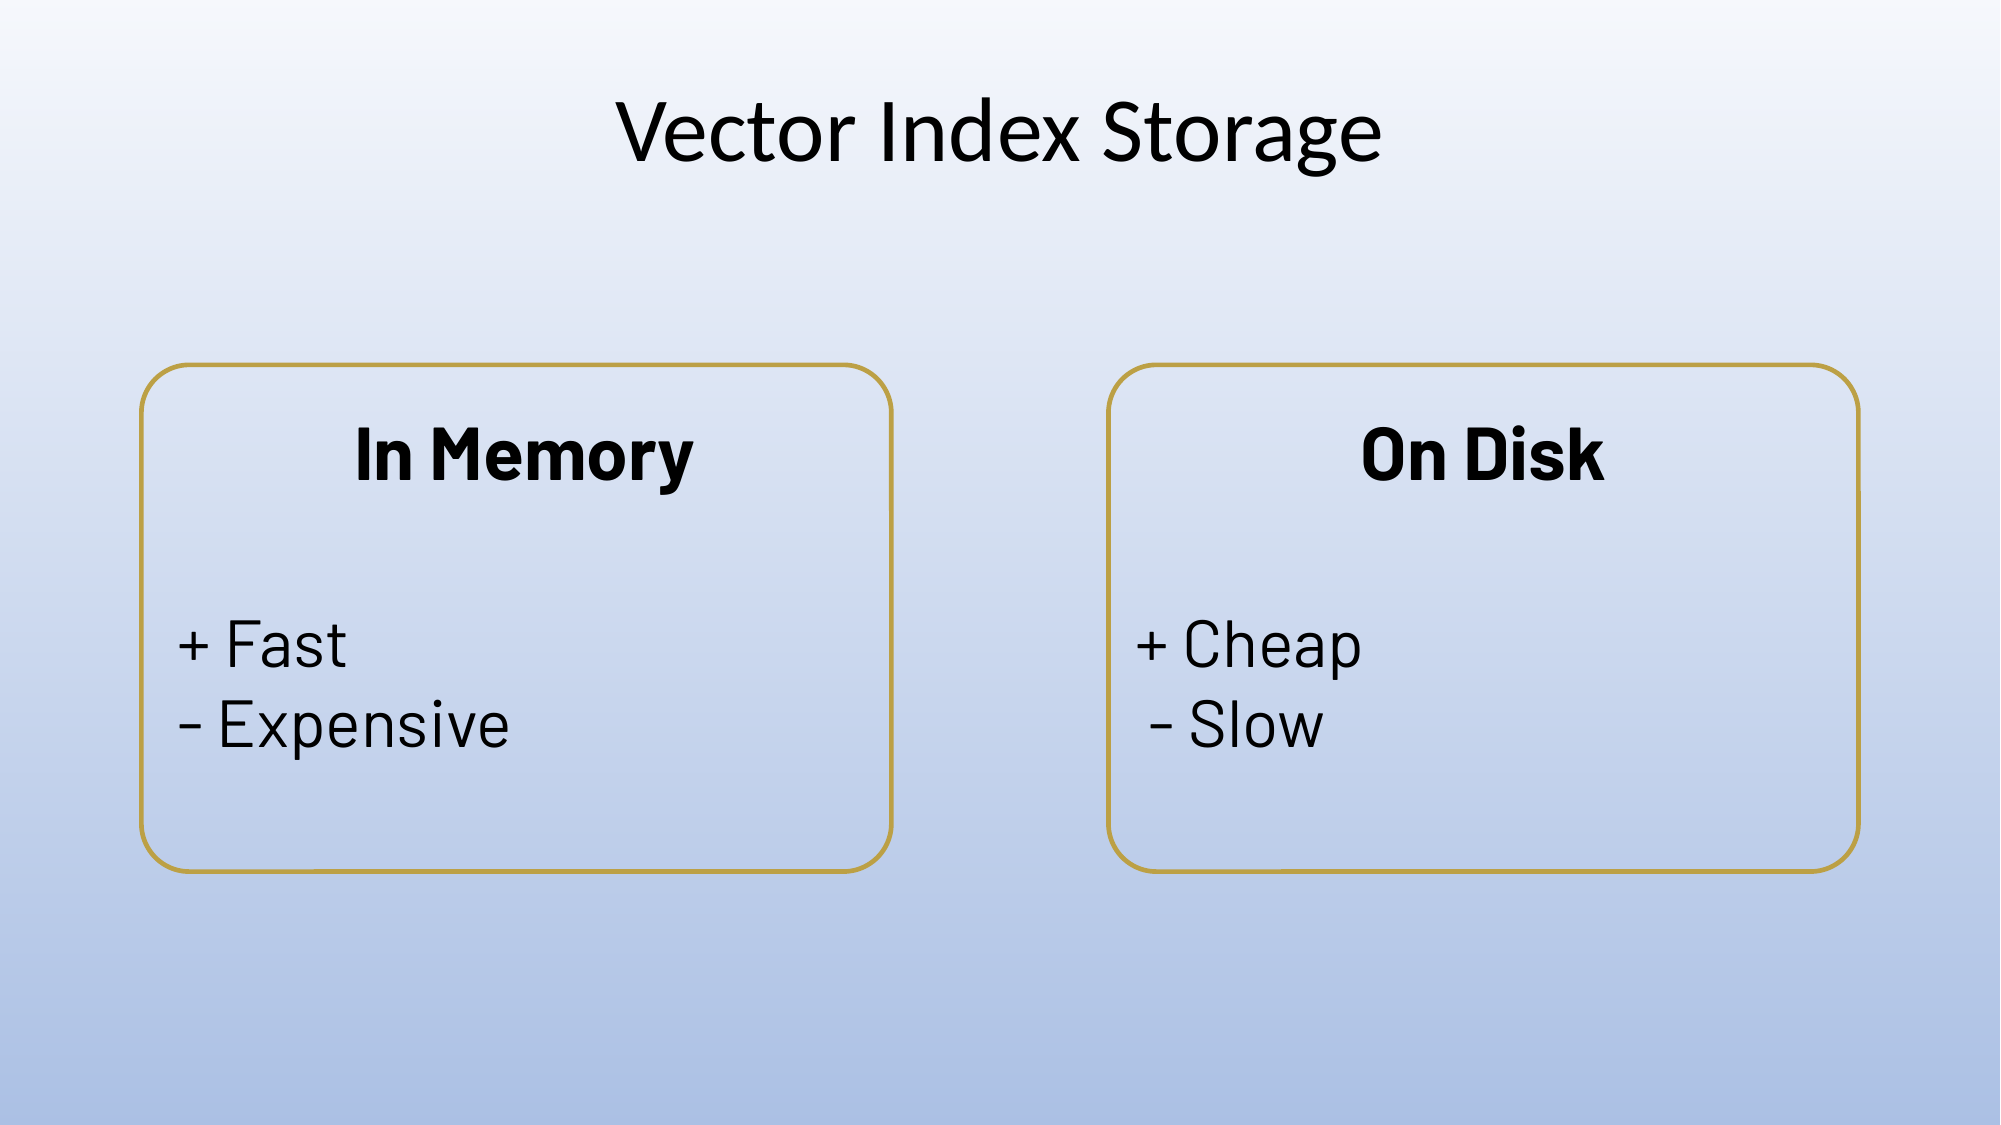

Vector Index Storage

In Memory
On Disk
+ Fast
- Expensive
+ Cheap
 - Slow